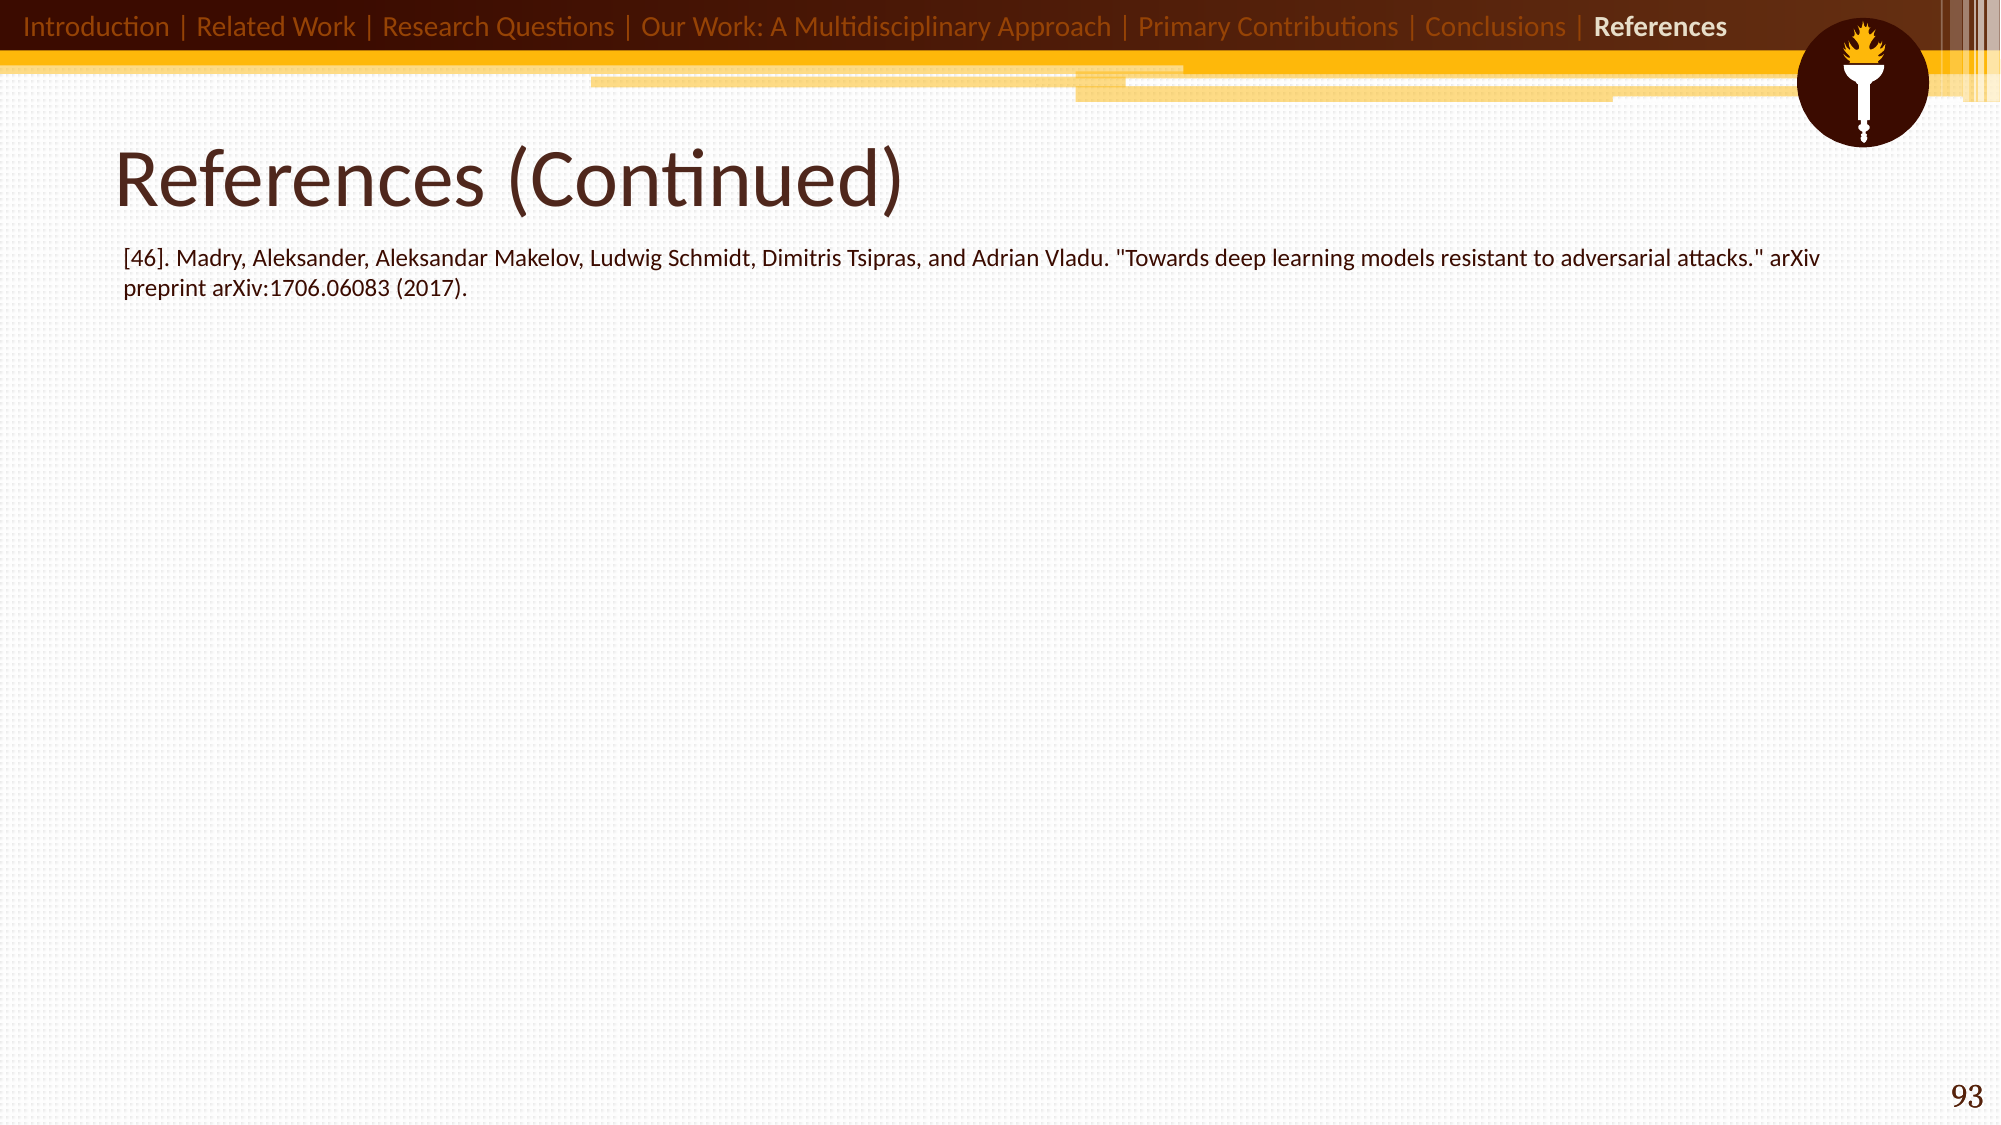

Introduction | Related Work | Research Questions | Our Work: A Multidisciplinary Approach | Primary Contributions | Conclusions | References
# References (Continued)
[46]. Madry, Aleksander, Aleksandar Makelov, Ludwig Schmidt, Dimitris Tsipras, and Adrian Vladu. "Towards deep learning models resistant to adversarial attacks." arXiv preprint arXiv:1706.06083 (2017).